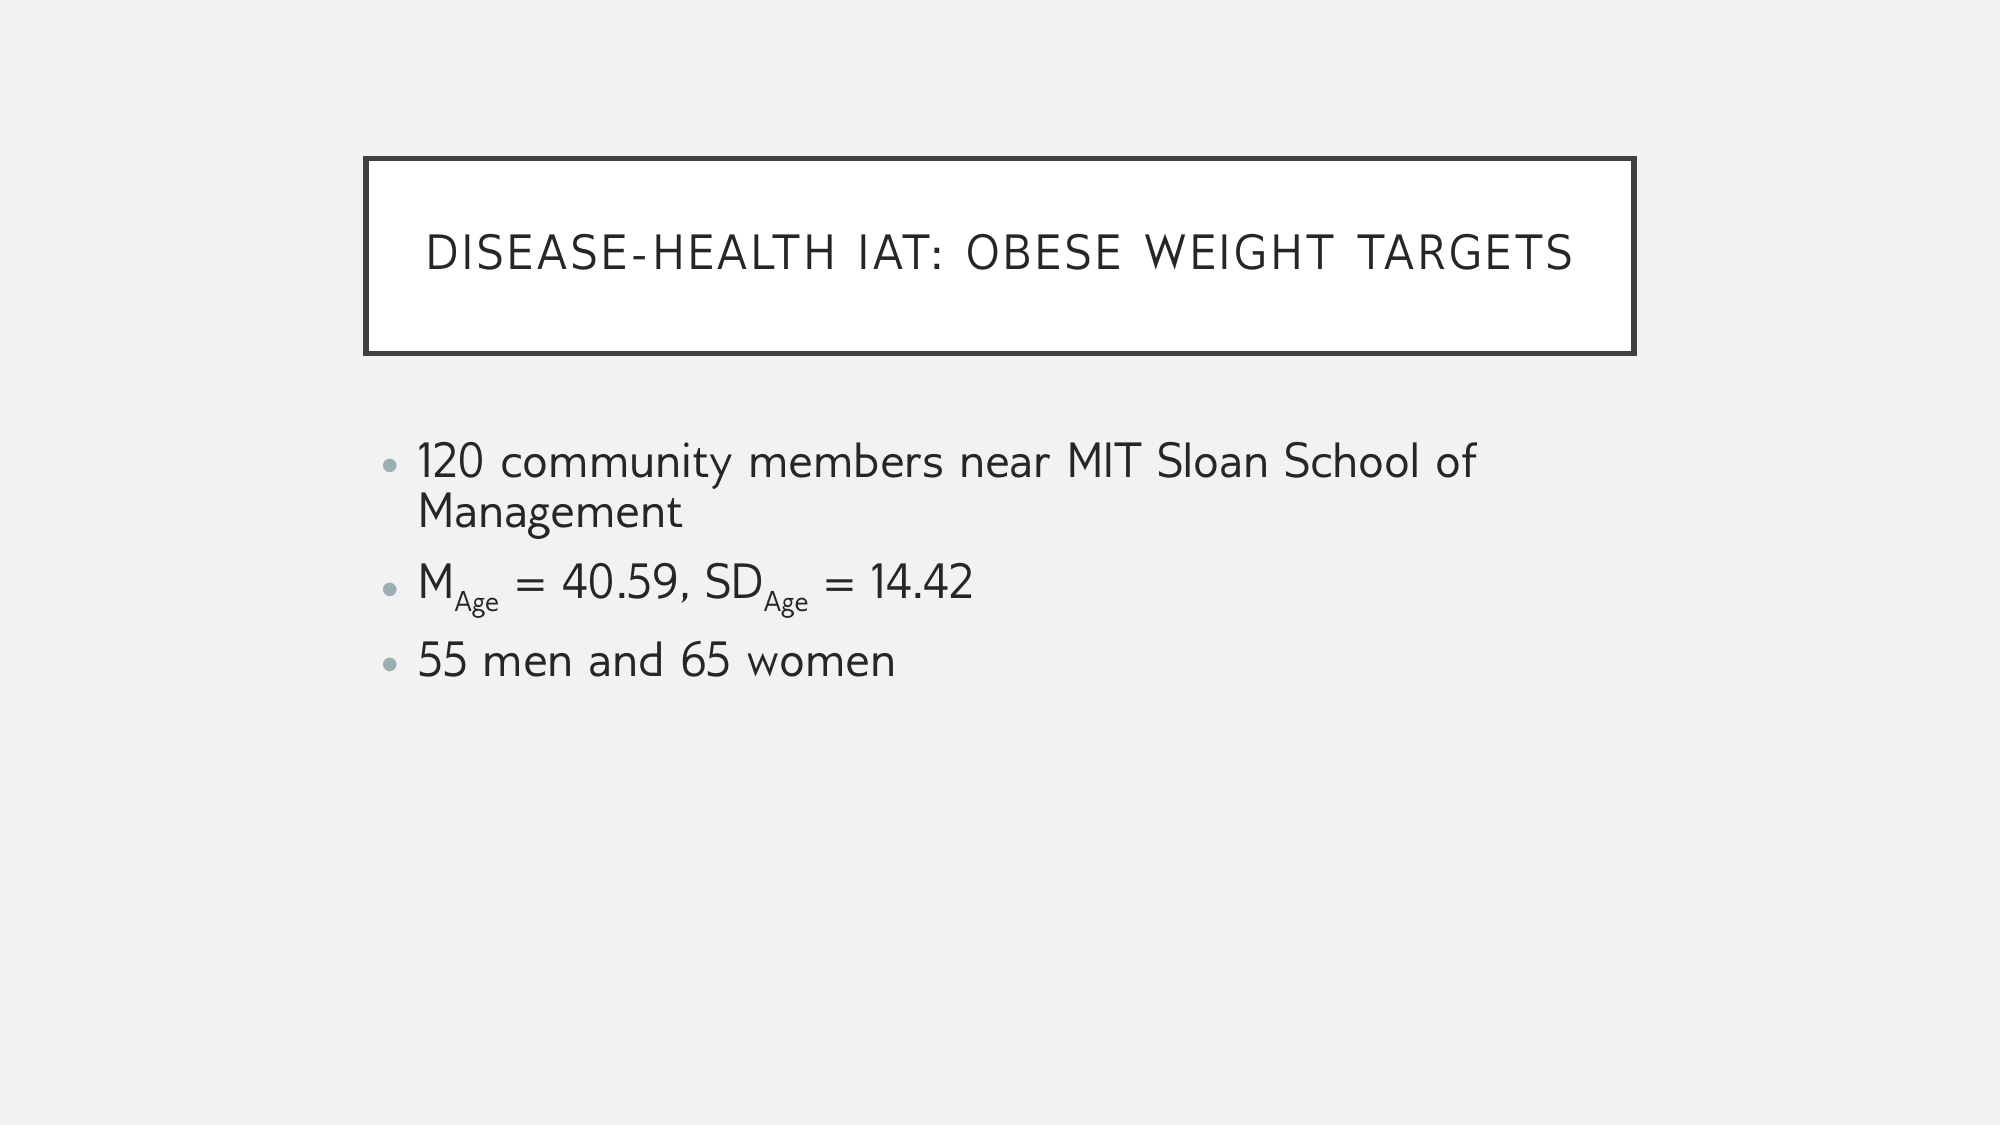

# Disease-health IAT: OBESE WEIGHT targets
120 community members near MIT Sloan School of Management
MAge = 40.59, SDAge = 14.42
55 men and 65 women